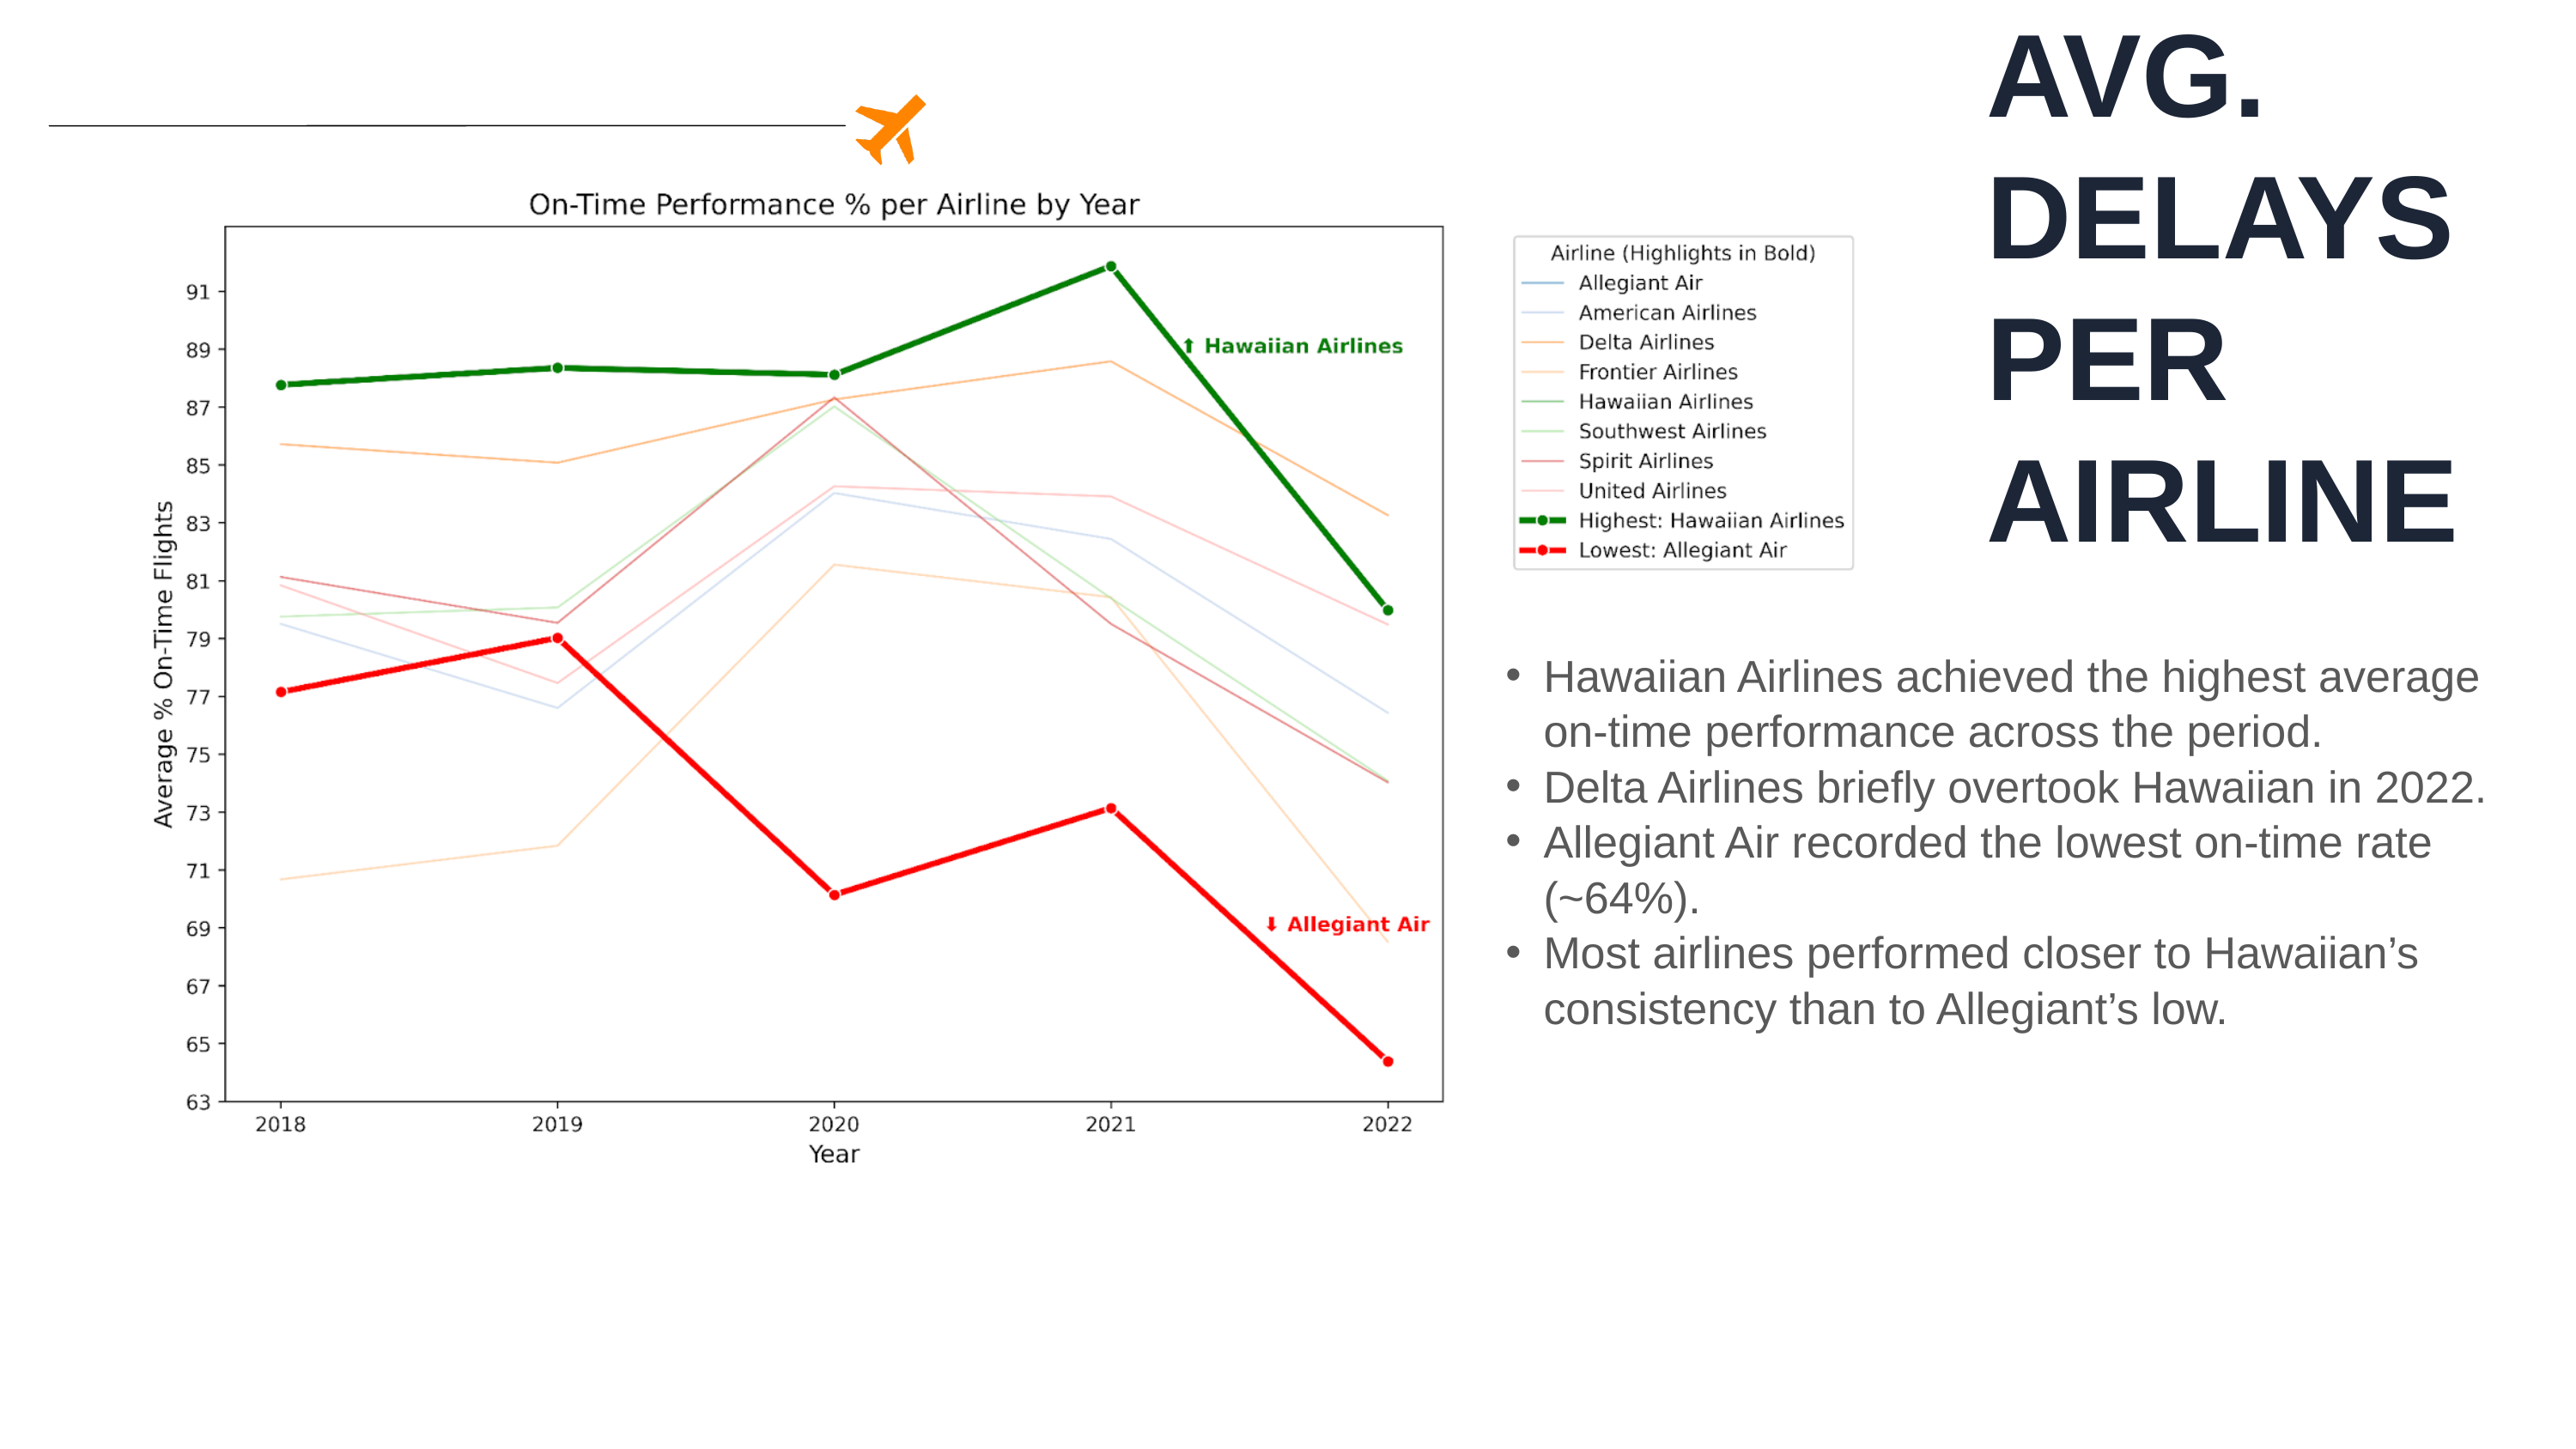

AVG. DELAYS PER AIRLINE

Hawaiian Airlines achieved the highest average on-time performance across the period.
Delta Airlines briefly overtook Hawaiian in 2022.
Allegiant Air recorded the lowest on-time rate (~64%).
Most airlines performed closer to Hawaiian’s consistency than to Allegiant’s low.